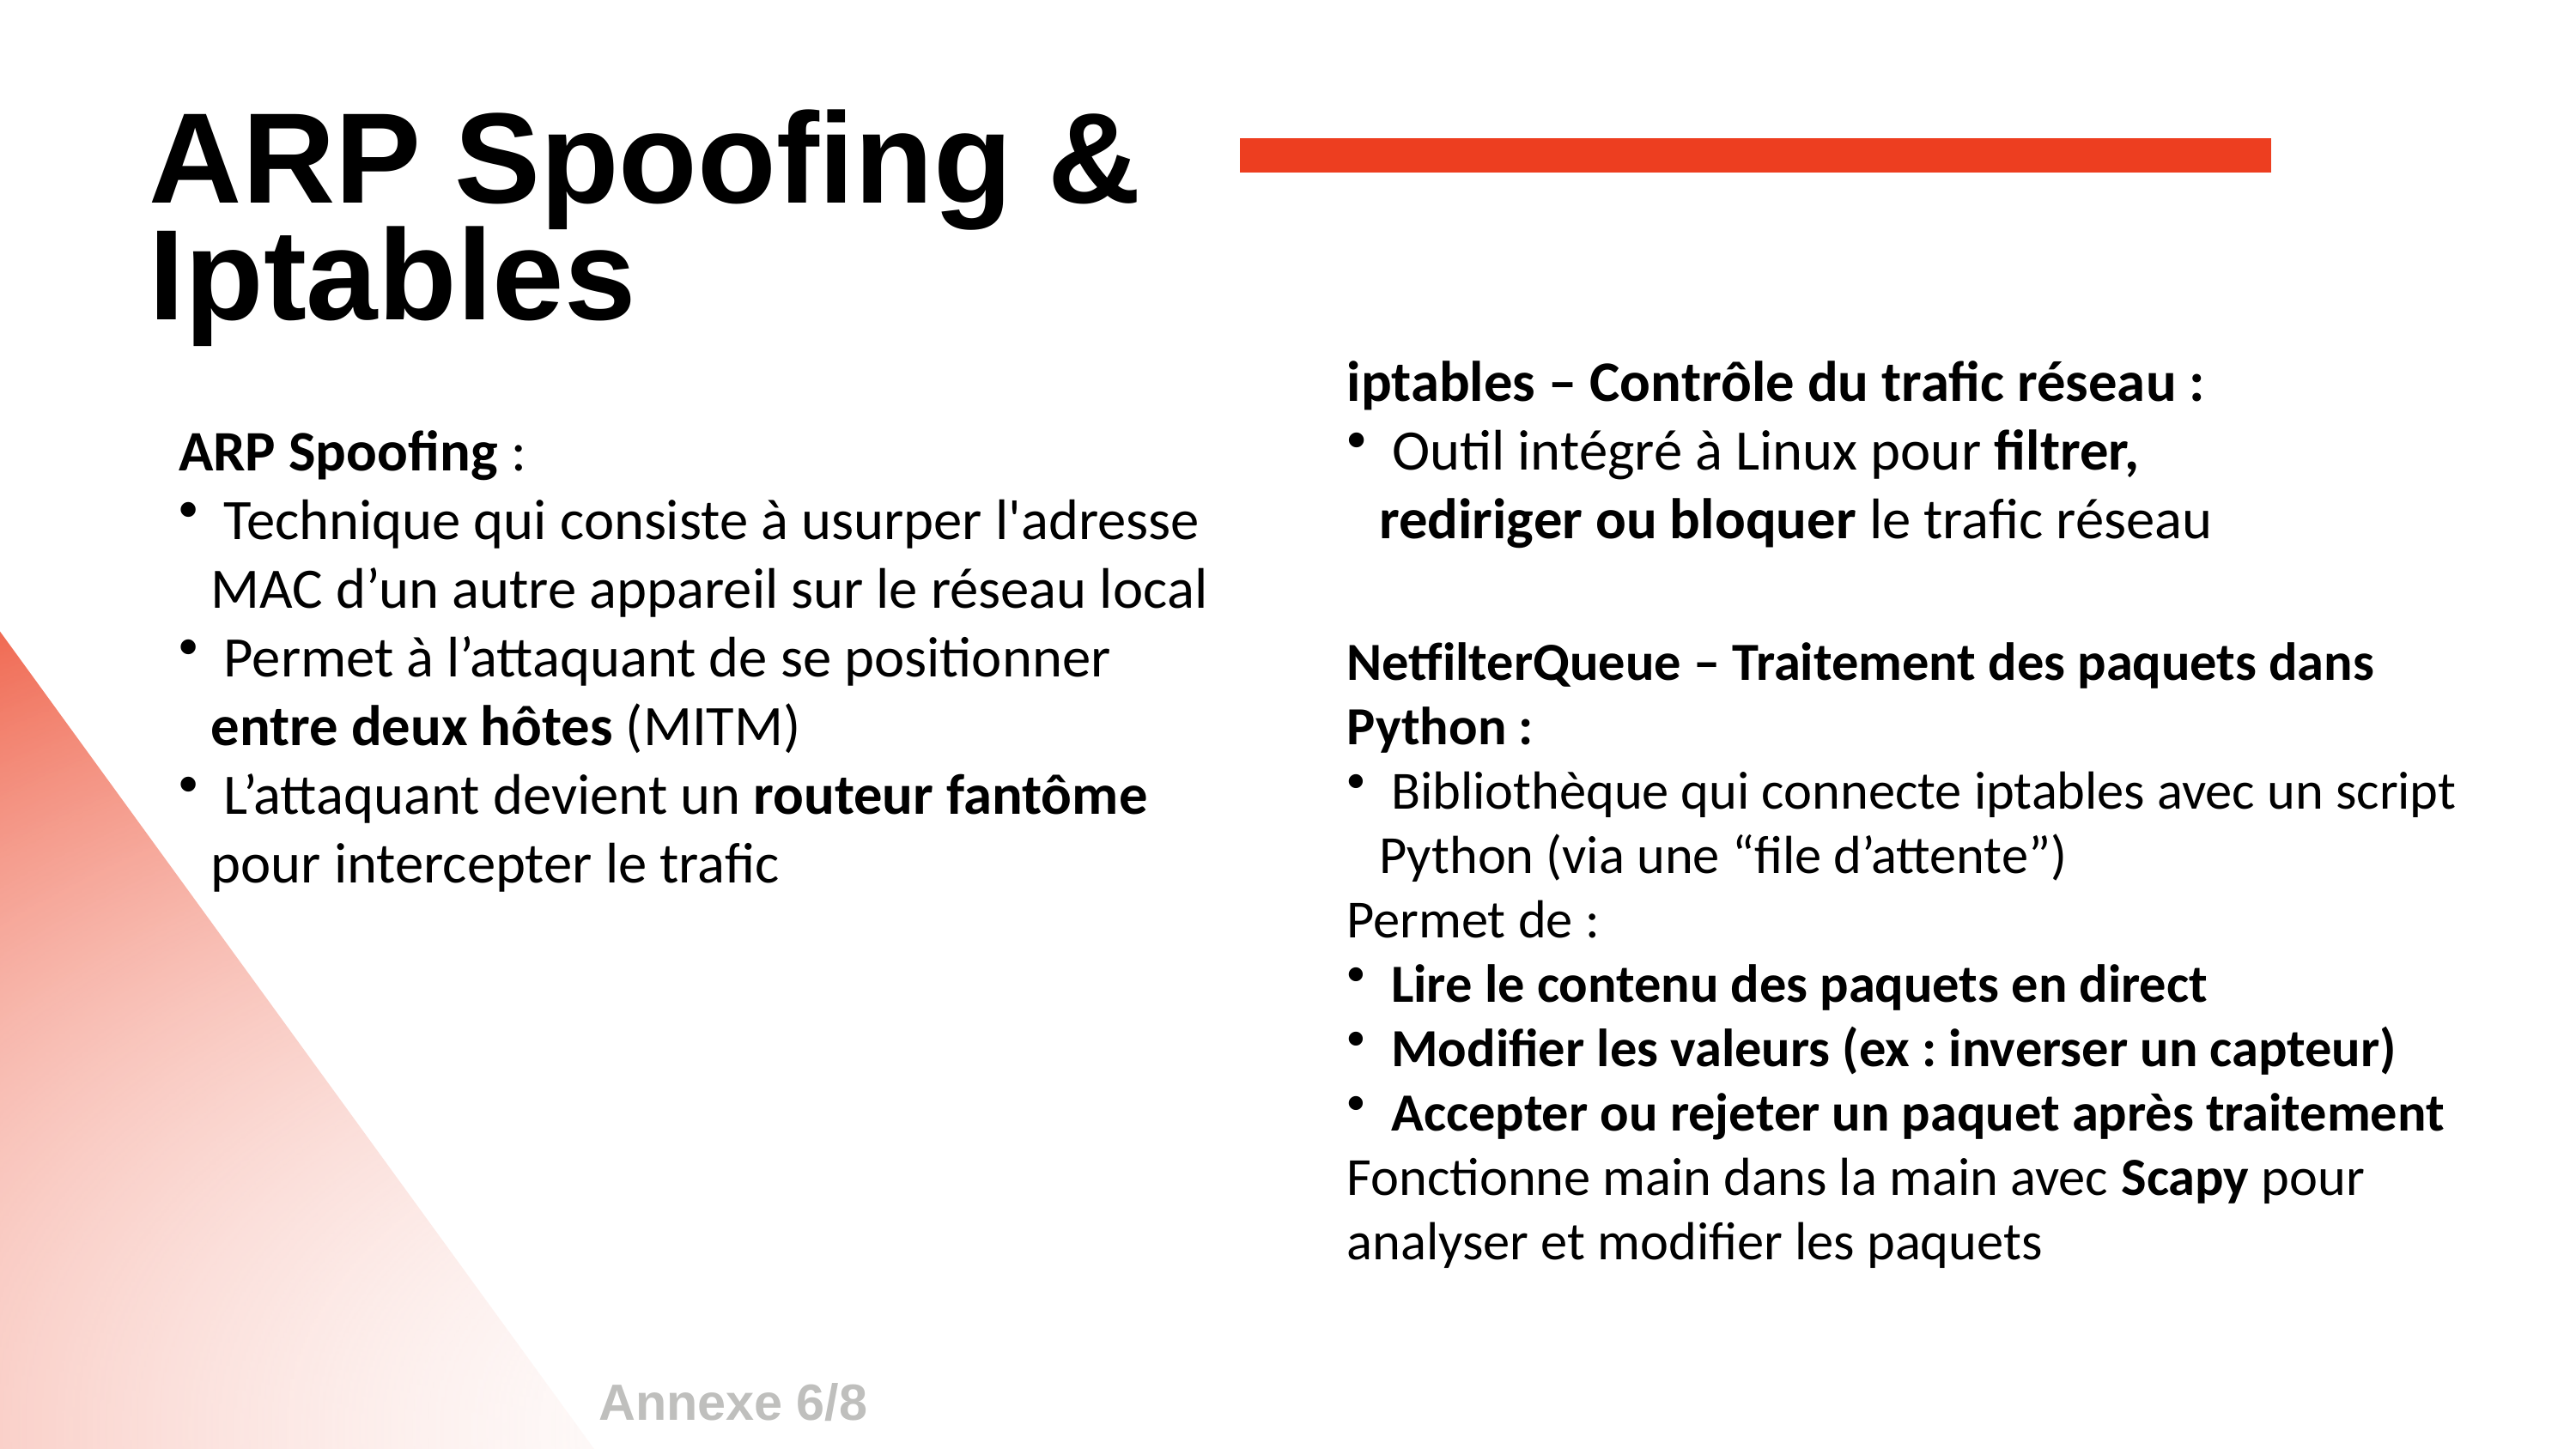

ARP Spoofing & Iptables
iptables – Contrôle du trafic réseau :
 Outil intégré à Linux pour filtrer, rediriger ou bloquer le trafic réseau
ARP Spoofing :
 Technique qui consiste à usurper l'adresse MAC d’un autre appareil sur le réseau local
 Permet à l’attaquant de se positionner entre deux hôtes (MITM)
 L’attaquant devient un routeur fantôme pour intercepter le trafic

NetfilterQueue – Traitement des paquets dans Python :
 Bibliothèque qui connecte iptables avec un script Python (via une “file d’attente”)
Permet de :
 Lire le contenu des paquets en direct
 Modifier les valeurs (ex : inverser un capteur)
 Accepter ou rejeter un paquet après traitement
Fonctionne main dans la main avec Scapy pour analyser et modifier les paquets
Annexe 6/8